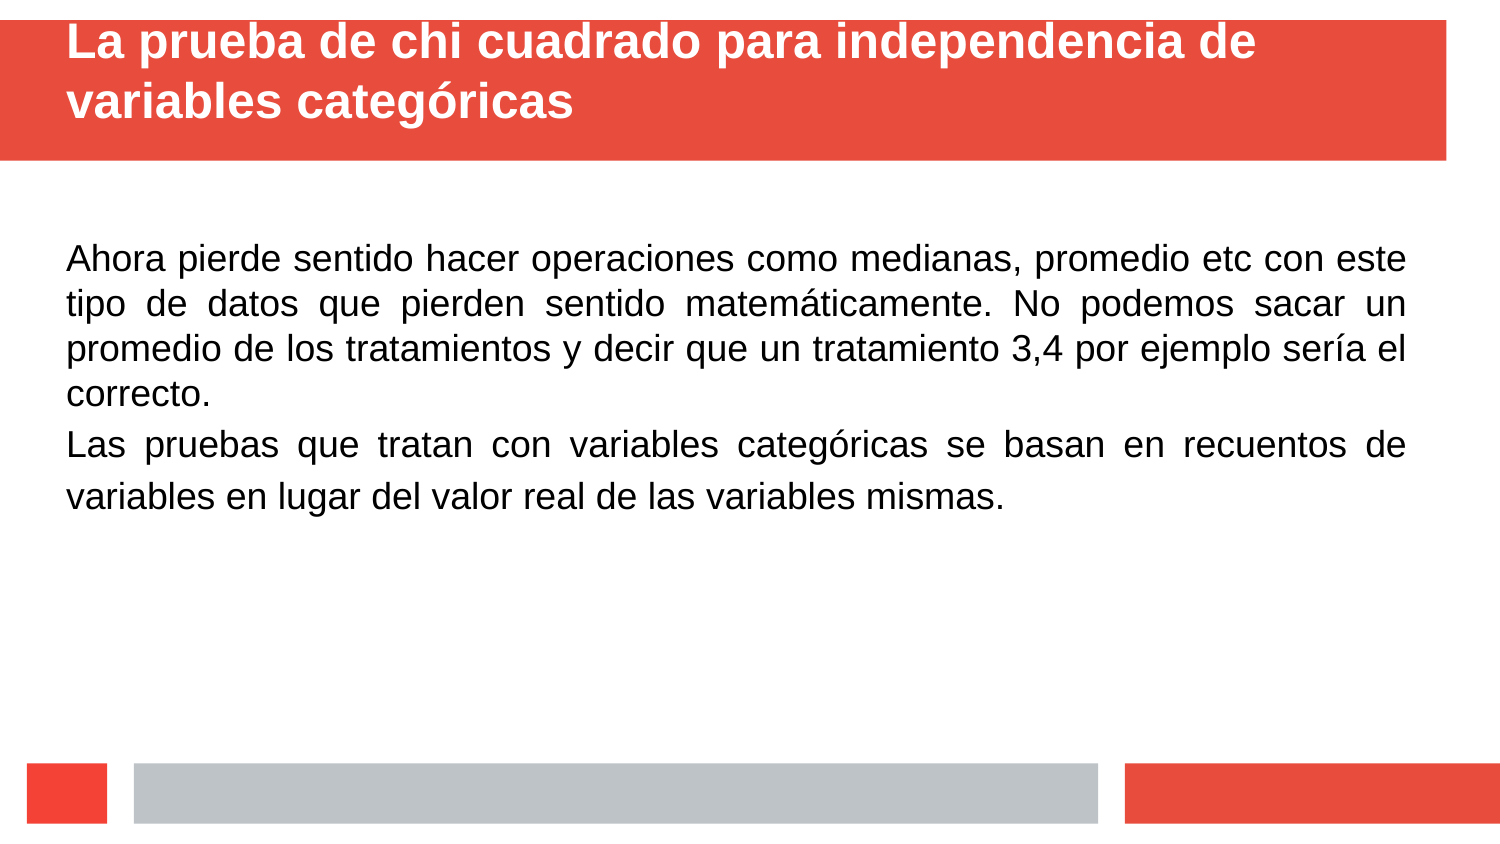

# La prueba de chi cuadrado para independencia de variables categóricas
Ahora pierde sentido hacer operaciones como medianas, promedio etc con este tipo de datos que pierden sentido matemáticamente. No podemos sacar un promedio de los tratamientos y decir que un tratamiento 3,4 por ejemplo sería el correcto.
Las pruebas que tratan con variables categóricas se basan en recuentos de variables en lugar del valor real de las variables mismas.